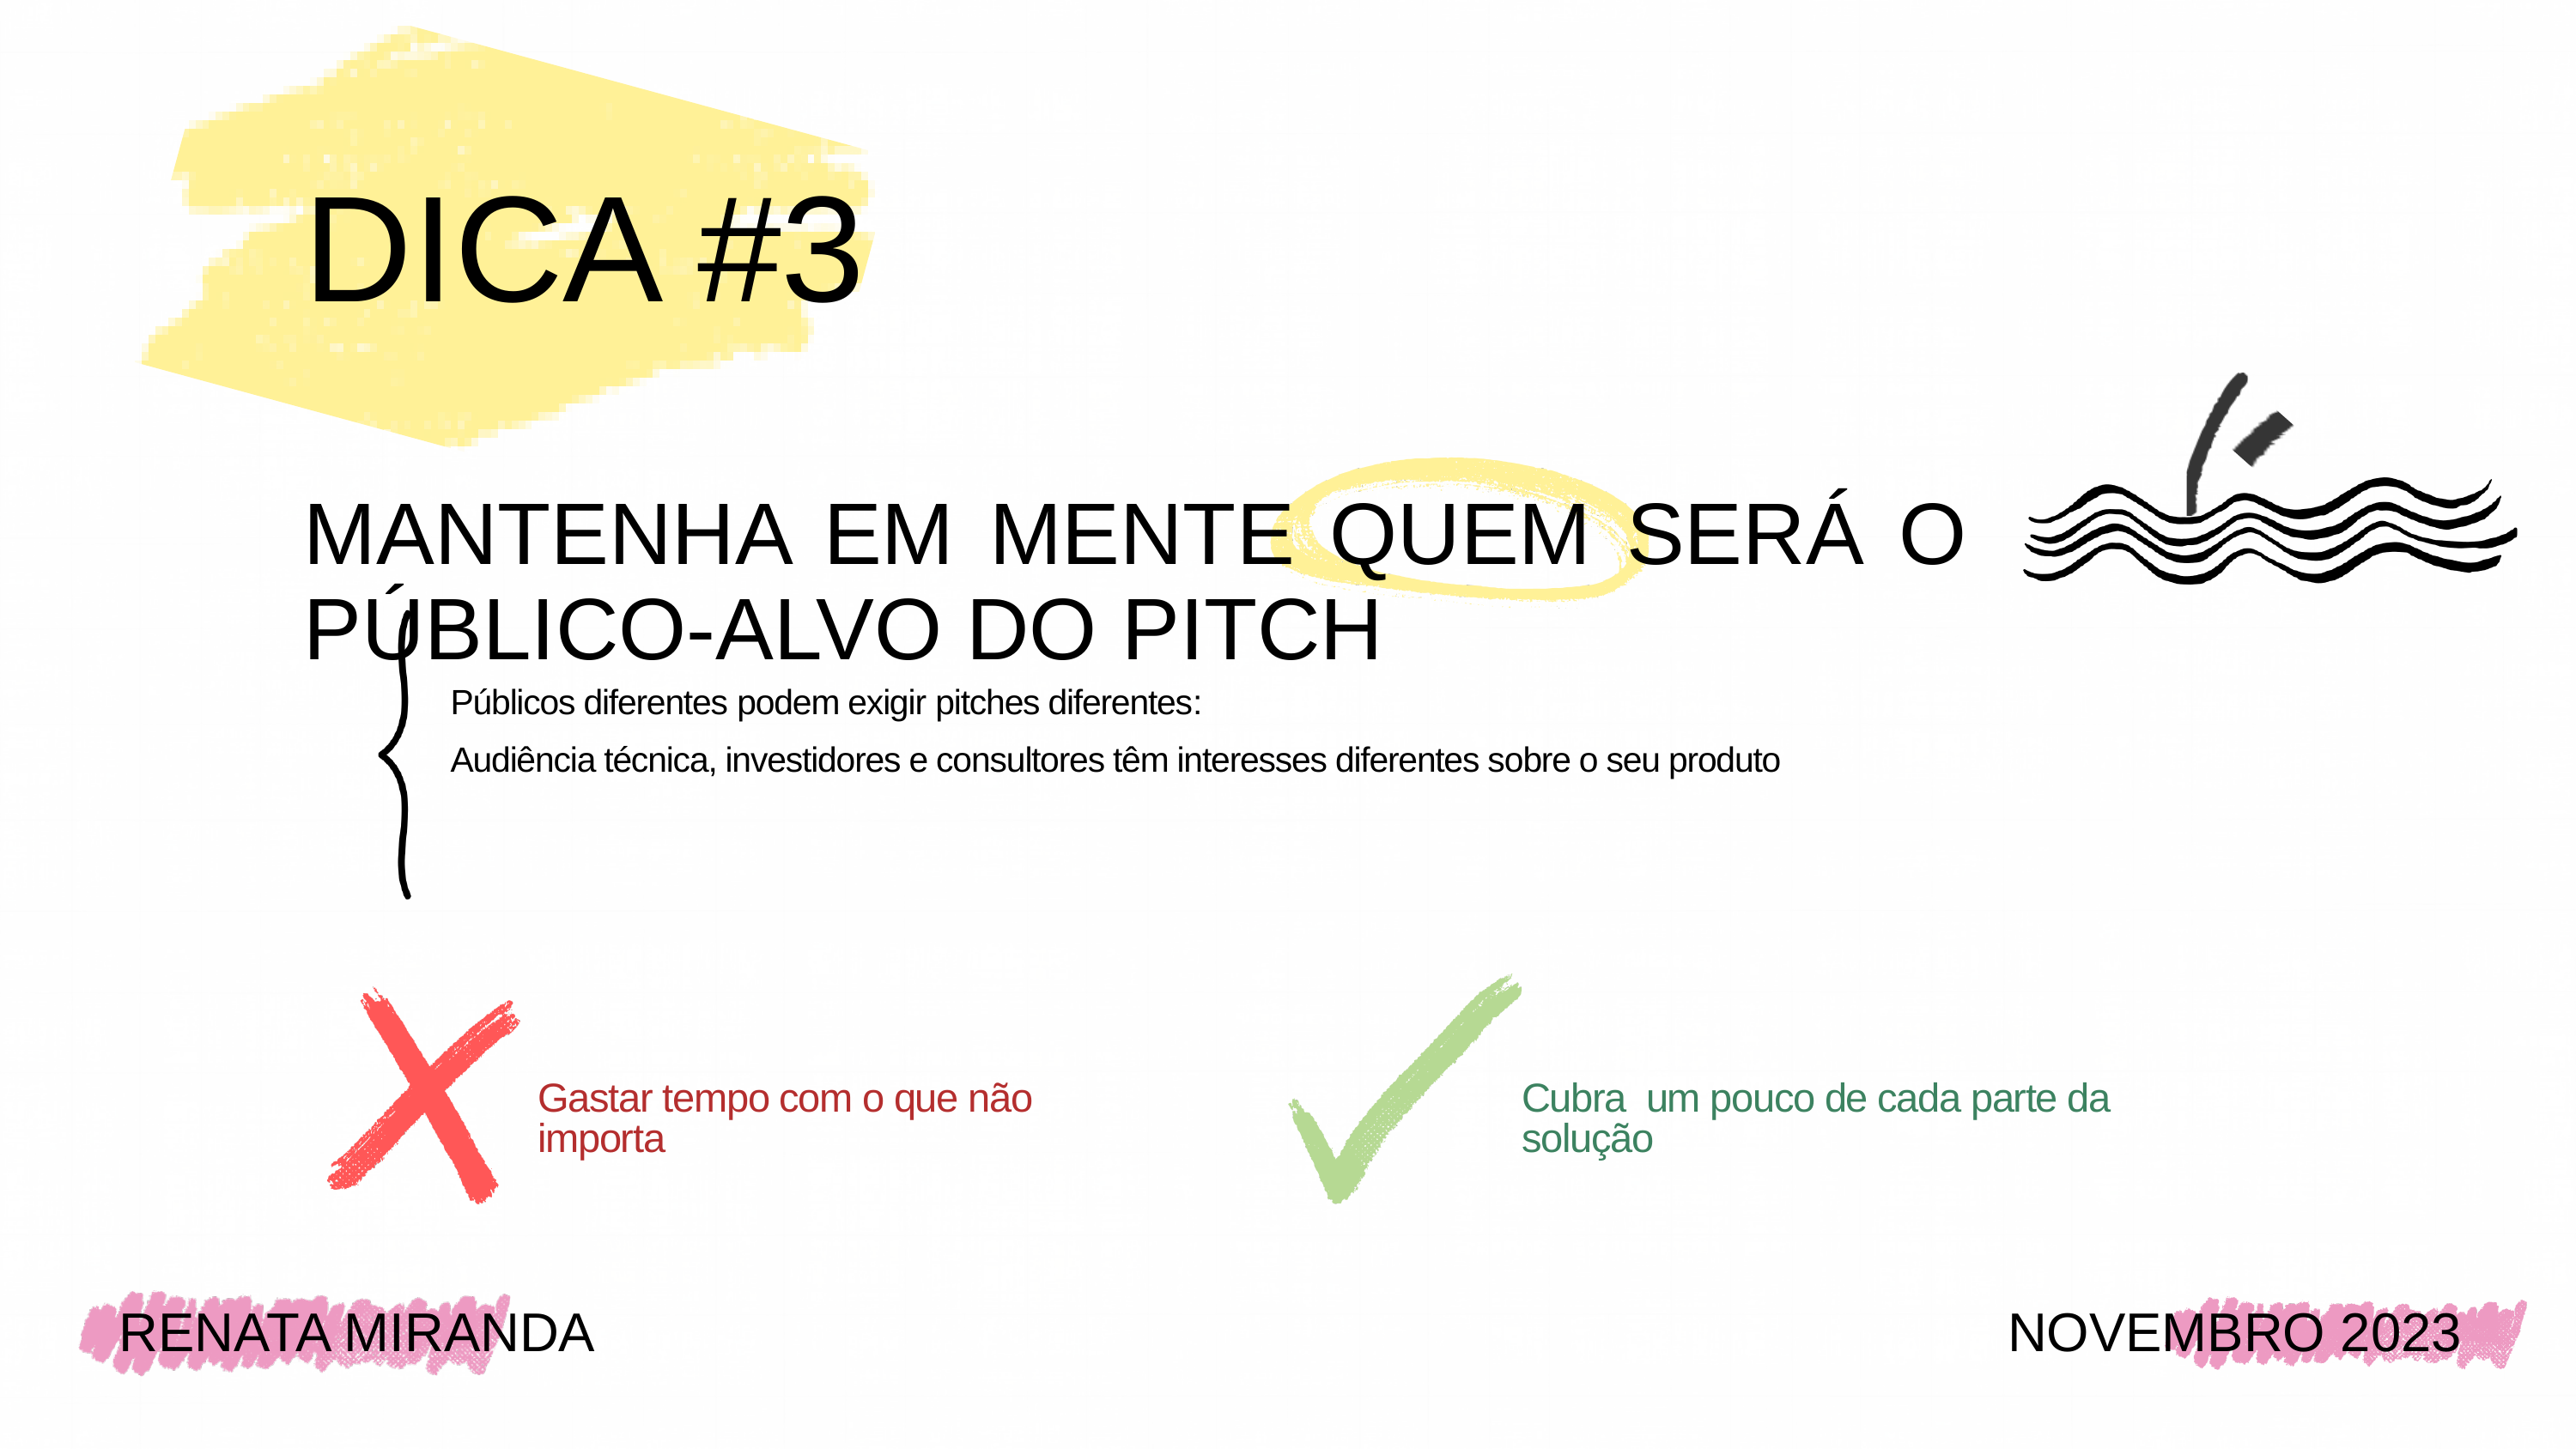

DICA #3

MANTENHA EM MENTE QUEM SERÁ O PÚBLICO-ALVO DO PITCH

Públicos diferentes podem exigir pitches diferentes:
Audiência técnica, investidores e consultores têm interesses diferentes sobre o seu produto

Gastar tempo com o que não importa
Cubra  um pouco de cada parte da solução

RENATA MIRANDA
NOVEMBRO 2023